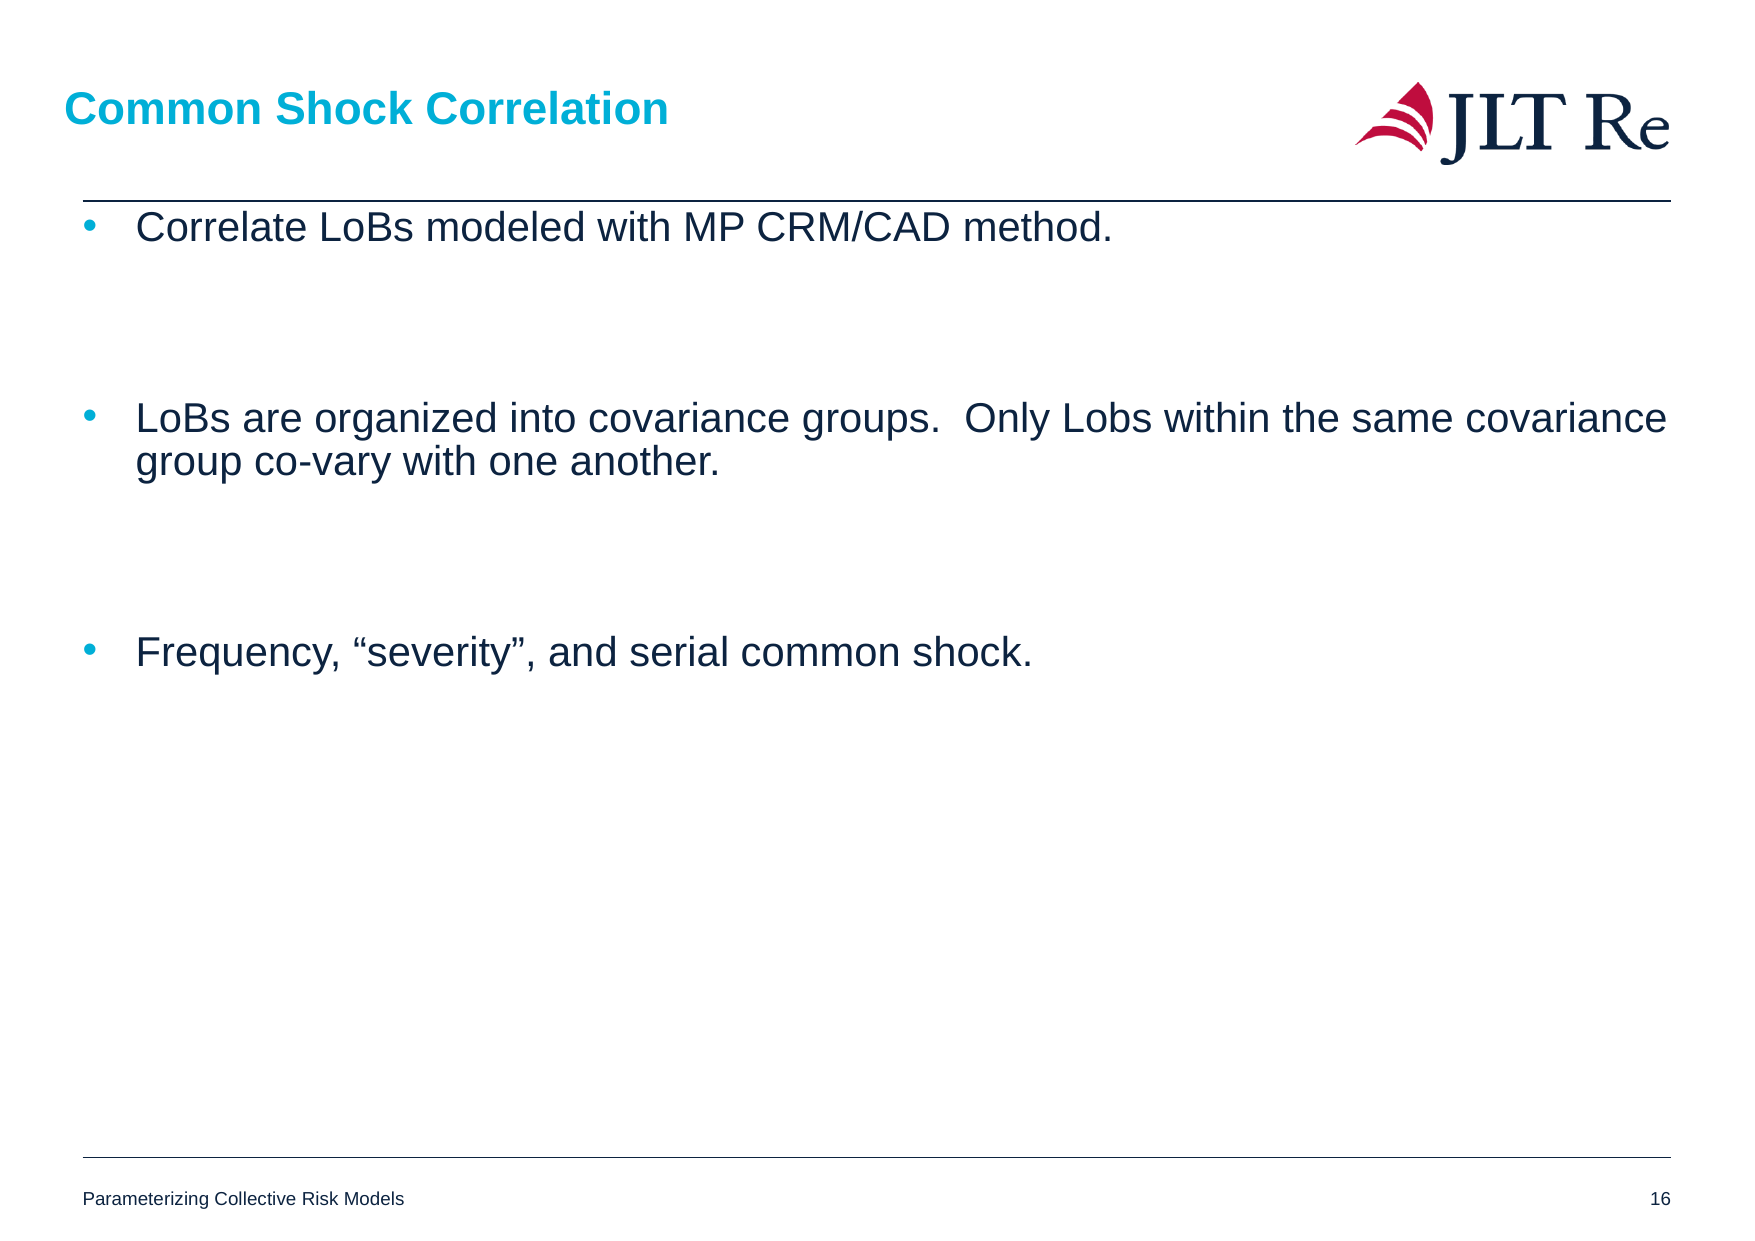

# Common Shock Correlation
Correlate LoBs modeled with MP CRM/CAD method.

LoBs are organized into covariance groups.  Only Lobs within the same covariance group co-vary with one another.

Frequency, “severity”, and serial common shock.
Parameterizing Collective Risk Models
16